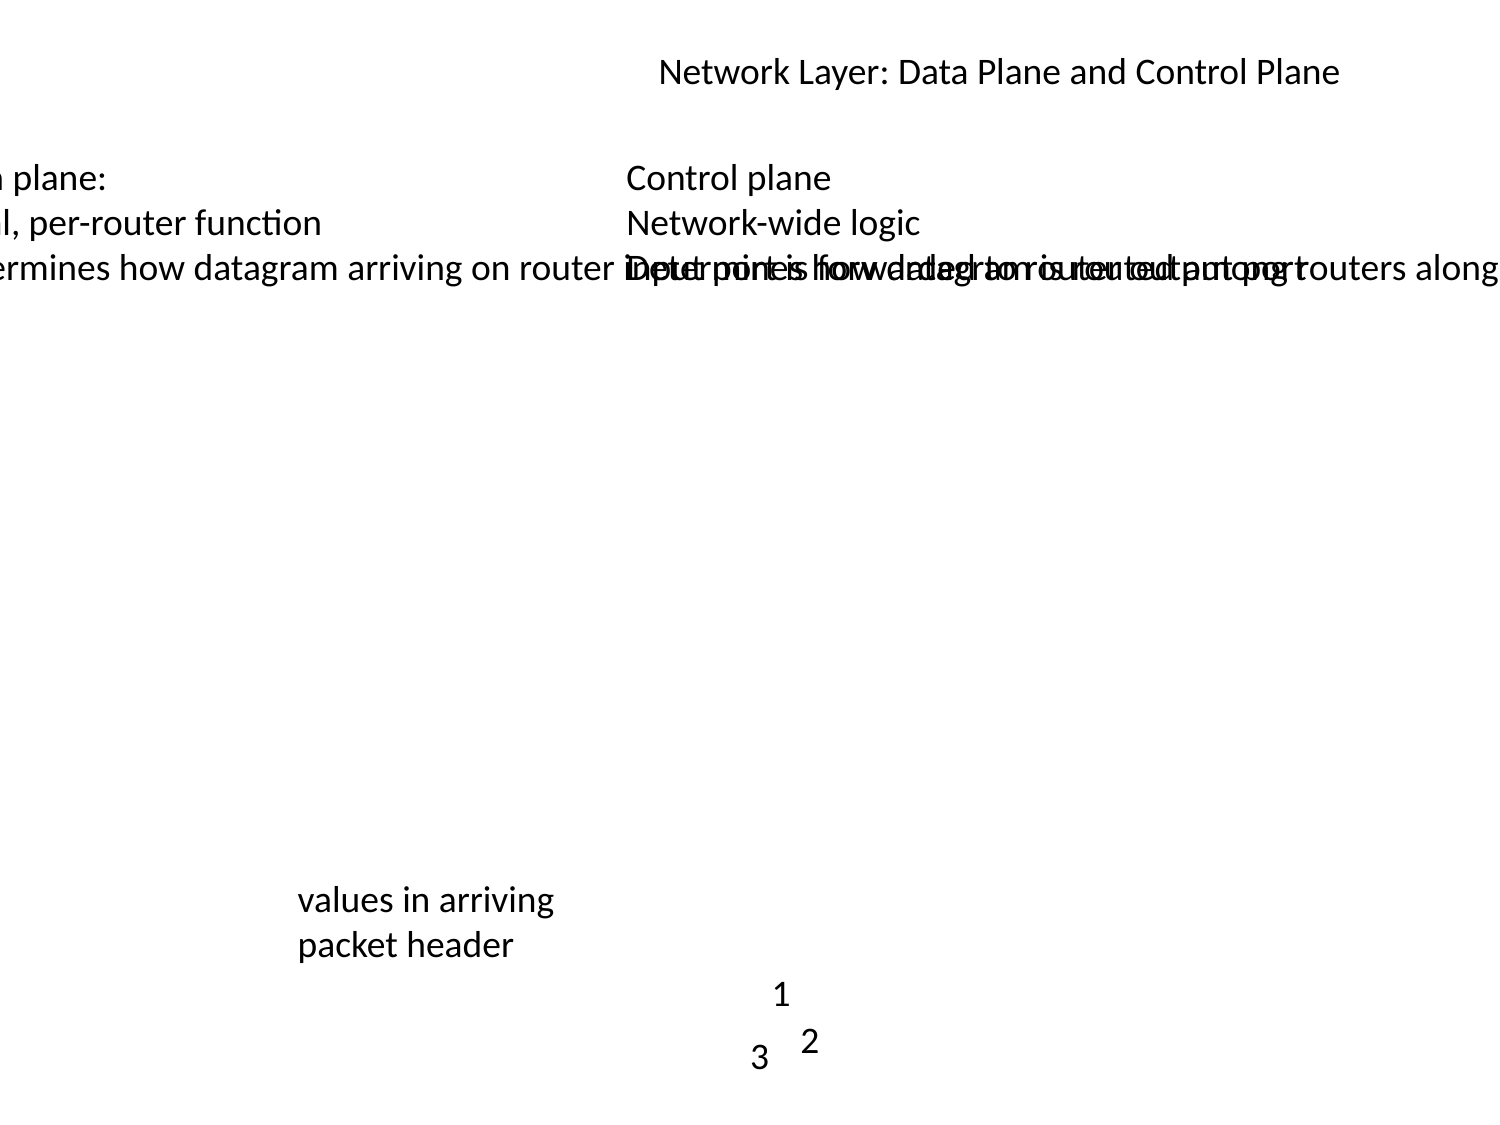

Network Layer: Data Plane and Control Plane
Data plane:
Local, per-router function
Determines how datagram arriving on router input port is forwarded to router output port
Control plane
Network-wide logic
Determines how datagram is routed among routers along end-end path from source host to destination host
values in arriving
packet header

1

2
3